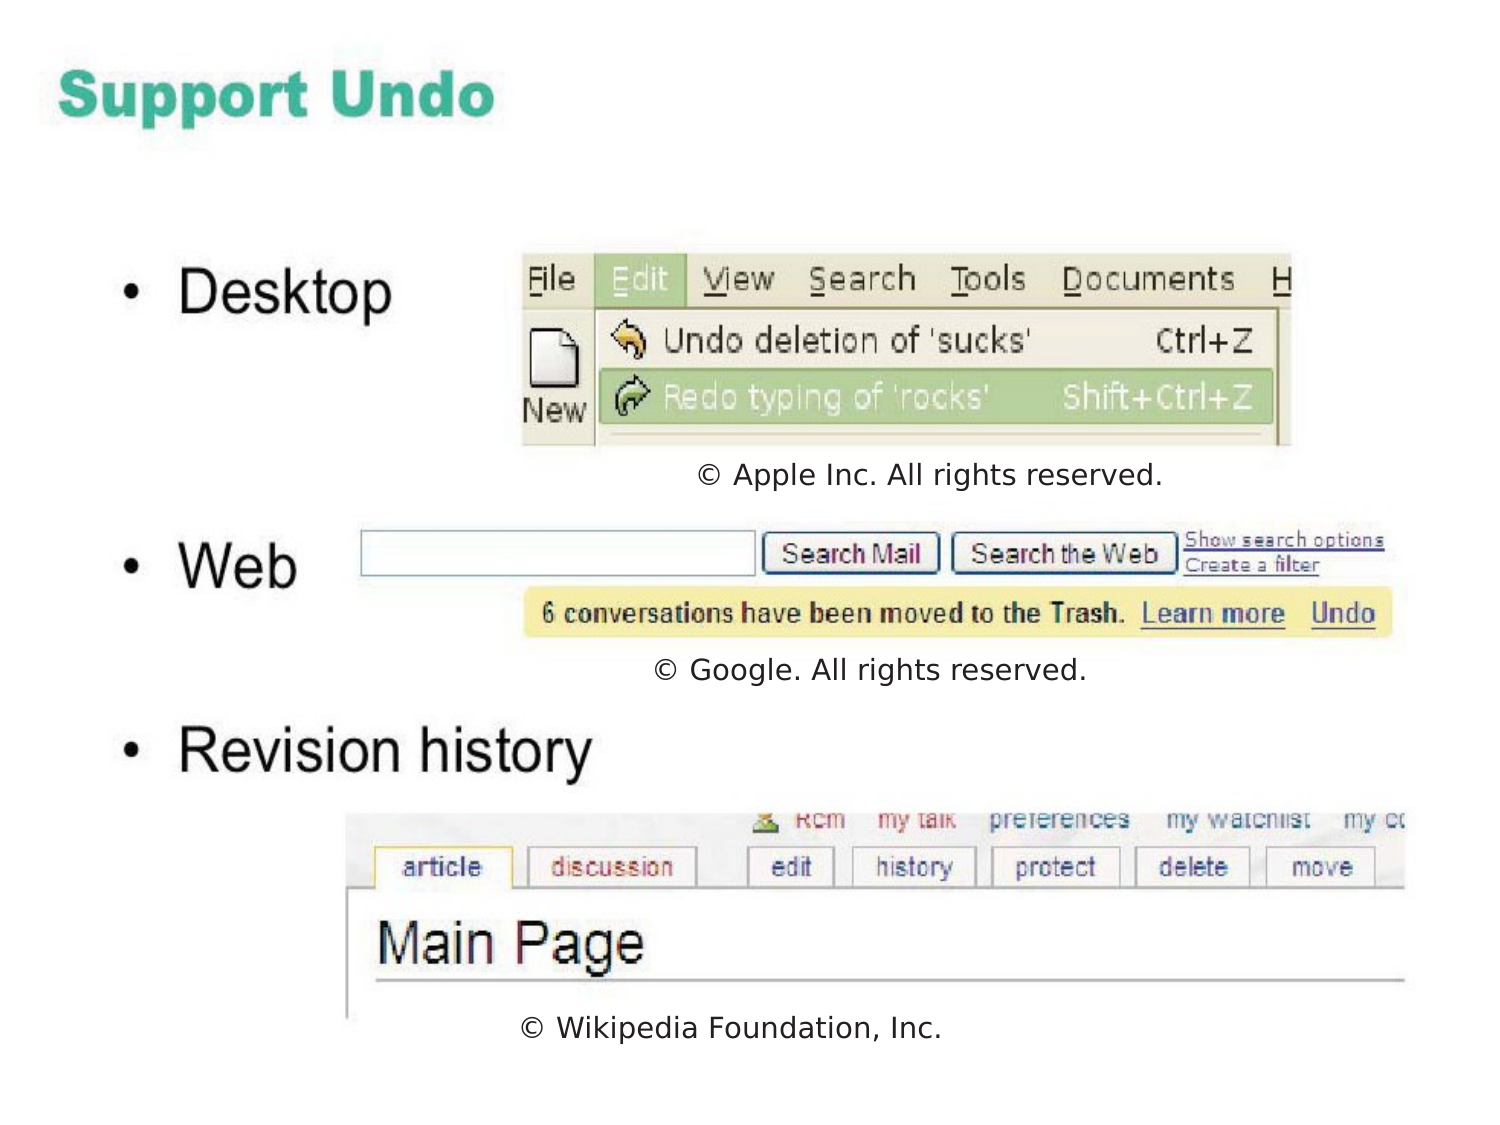

© Apple Inc. All rights reserved.
© Google. All rights reserved.
© Wikipedia Foundation, Inc.